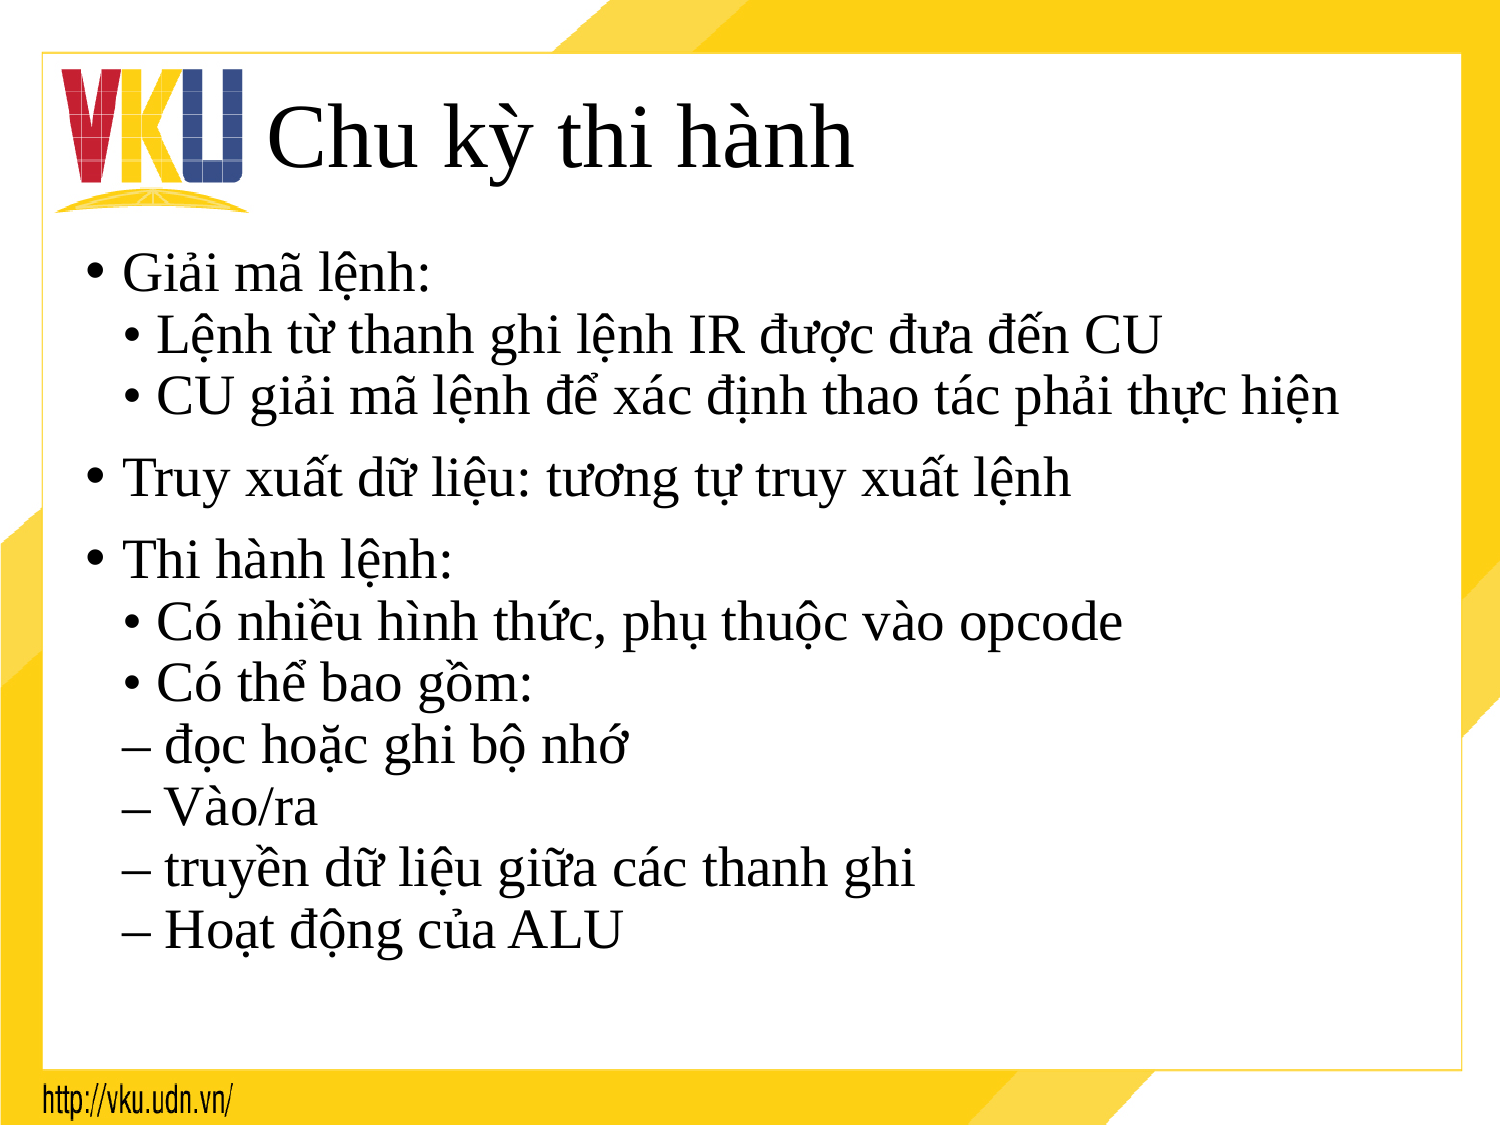

# Chu kỳ thi hành
Giải mã lệnh:
• Lệnh từ thanh ghi lệnh IR được đưa đến CU
• CU giải mã lệnh để xác định thao tác phải thực hiện
Truy xuất dữ liệu: tương tự truy xuất lệnh
Thi hành lệnh:
• Có nhiều hình thức, phụ thuộc vào opcode
• Có thể bao gồm:
– đọc hoặc ghi bộ nhớ
– Vào/ra
– truyền dữ liệu giữa các thanh ghi
– Hoạt động của ALU